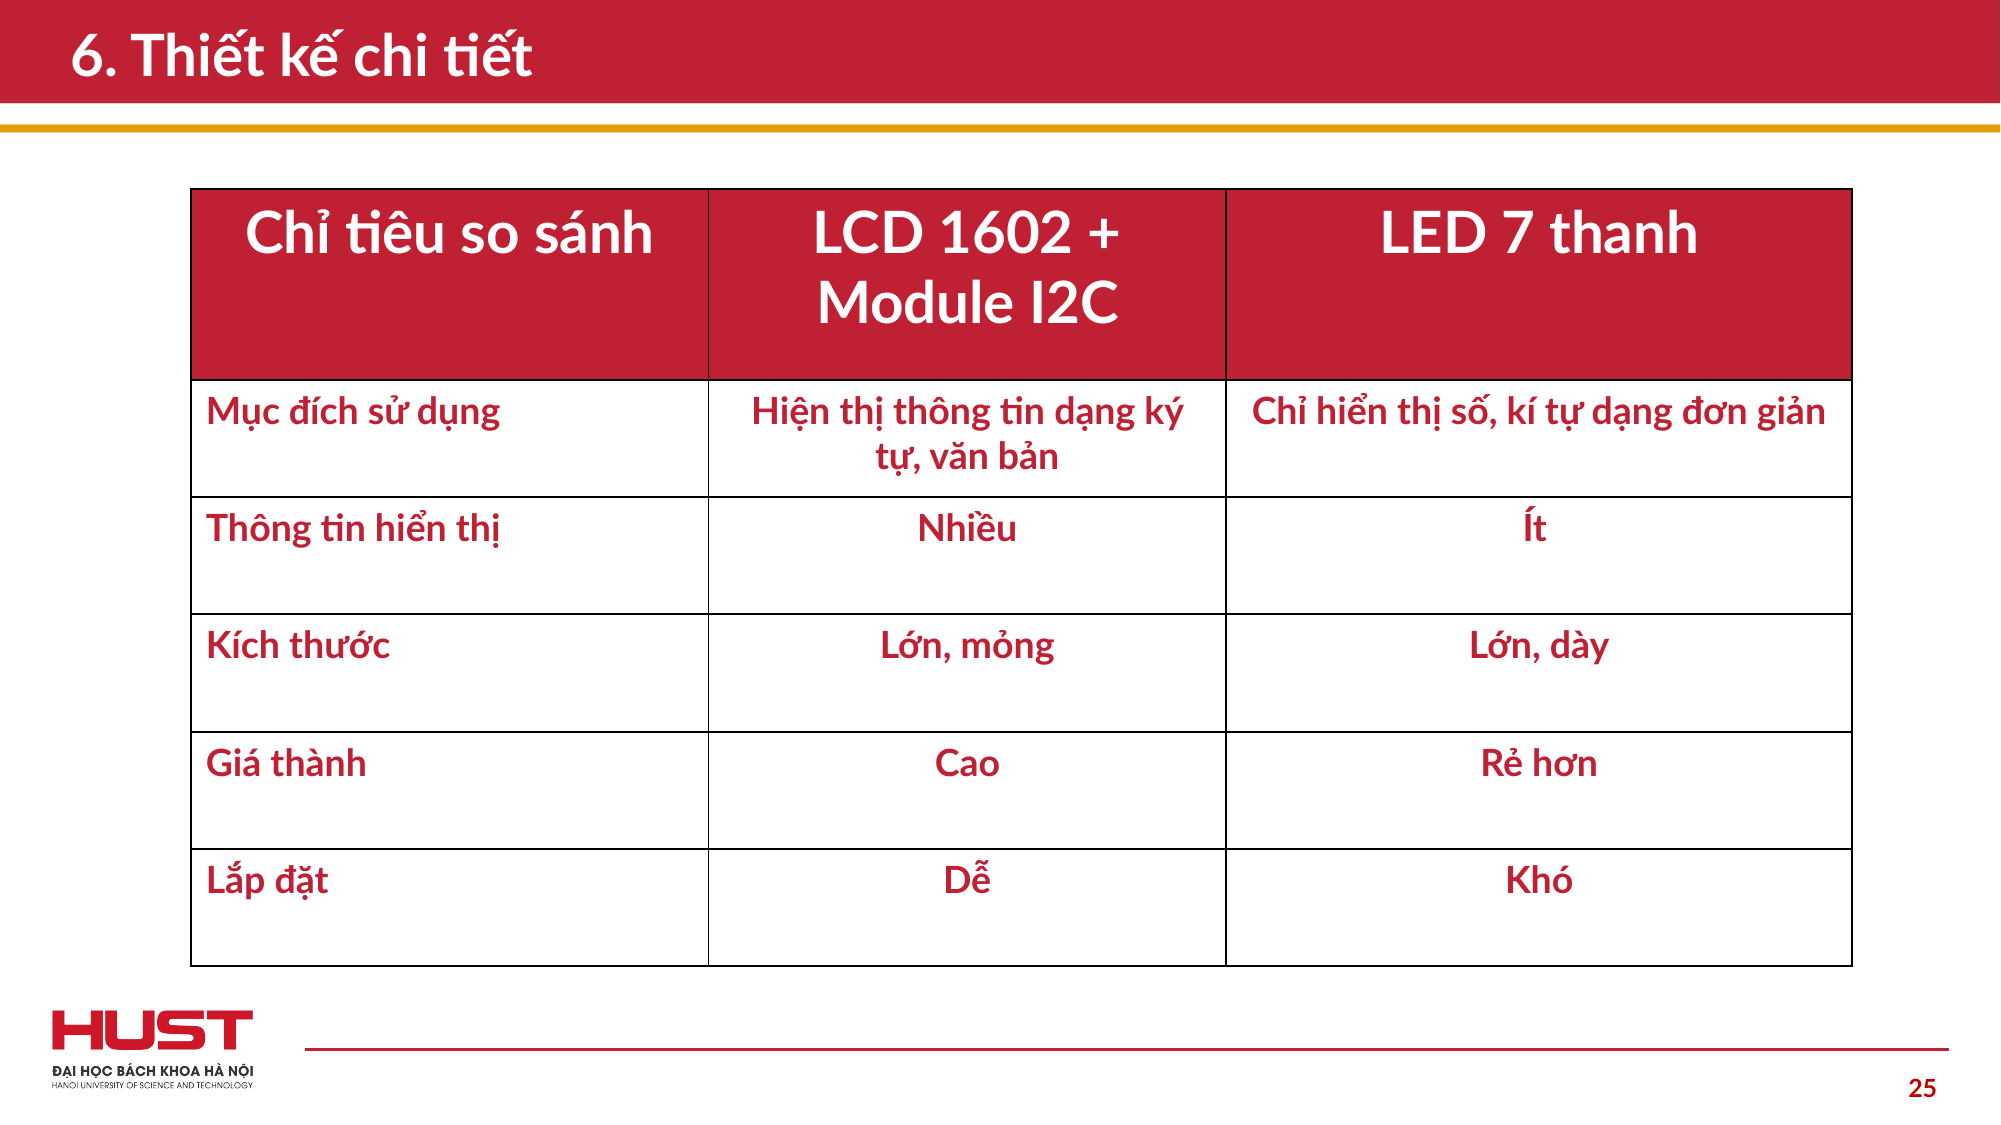

# 6. Thiết kế chi tiết
| Chỉ tiêu so sánh | LCD 1602 + Module I2C | LED 7 thanh |
| --- | --- | --- |
| Mục đích sử dụng | Hiện thị thông tin dạng ký tự, văn bản | Chỉ hiển thị số, kí tự dạng đơn giản |
| Thông tin hiển thị | Nhiều | Ít |
| Kích thước | Lớn, mỏng | Lớn, dày |
| Giá thành | Cao | Rẻ hơn |
| Lắp đặt | Dễ | Khó |
25